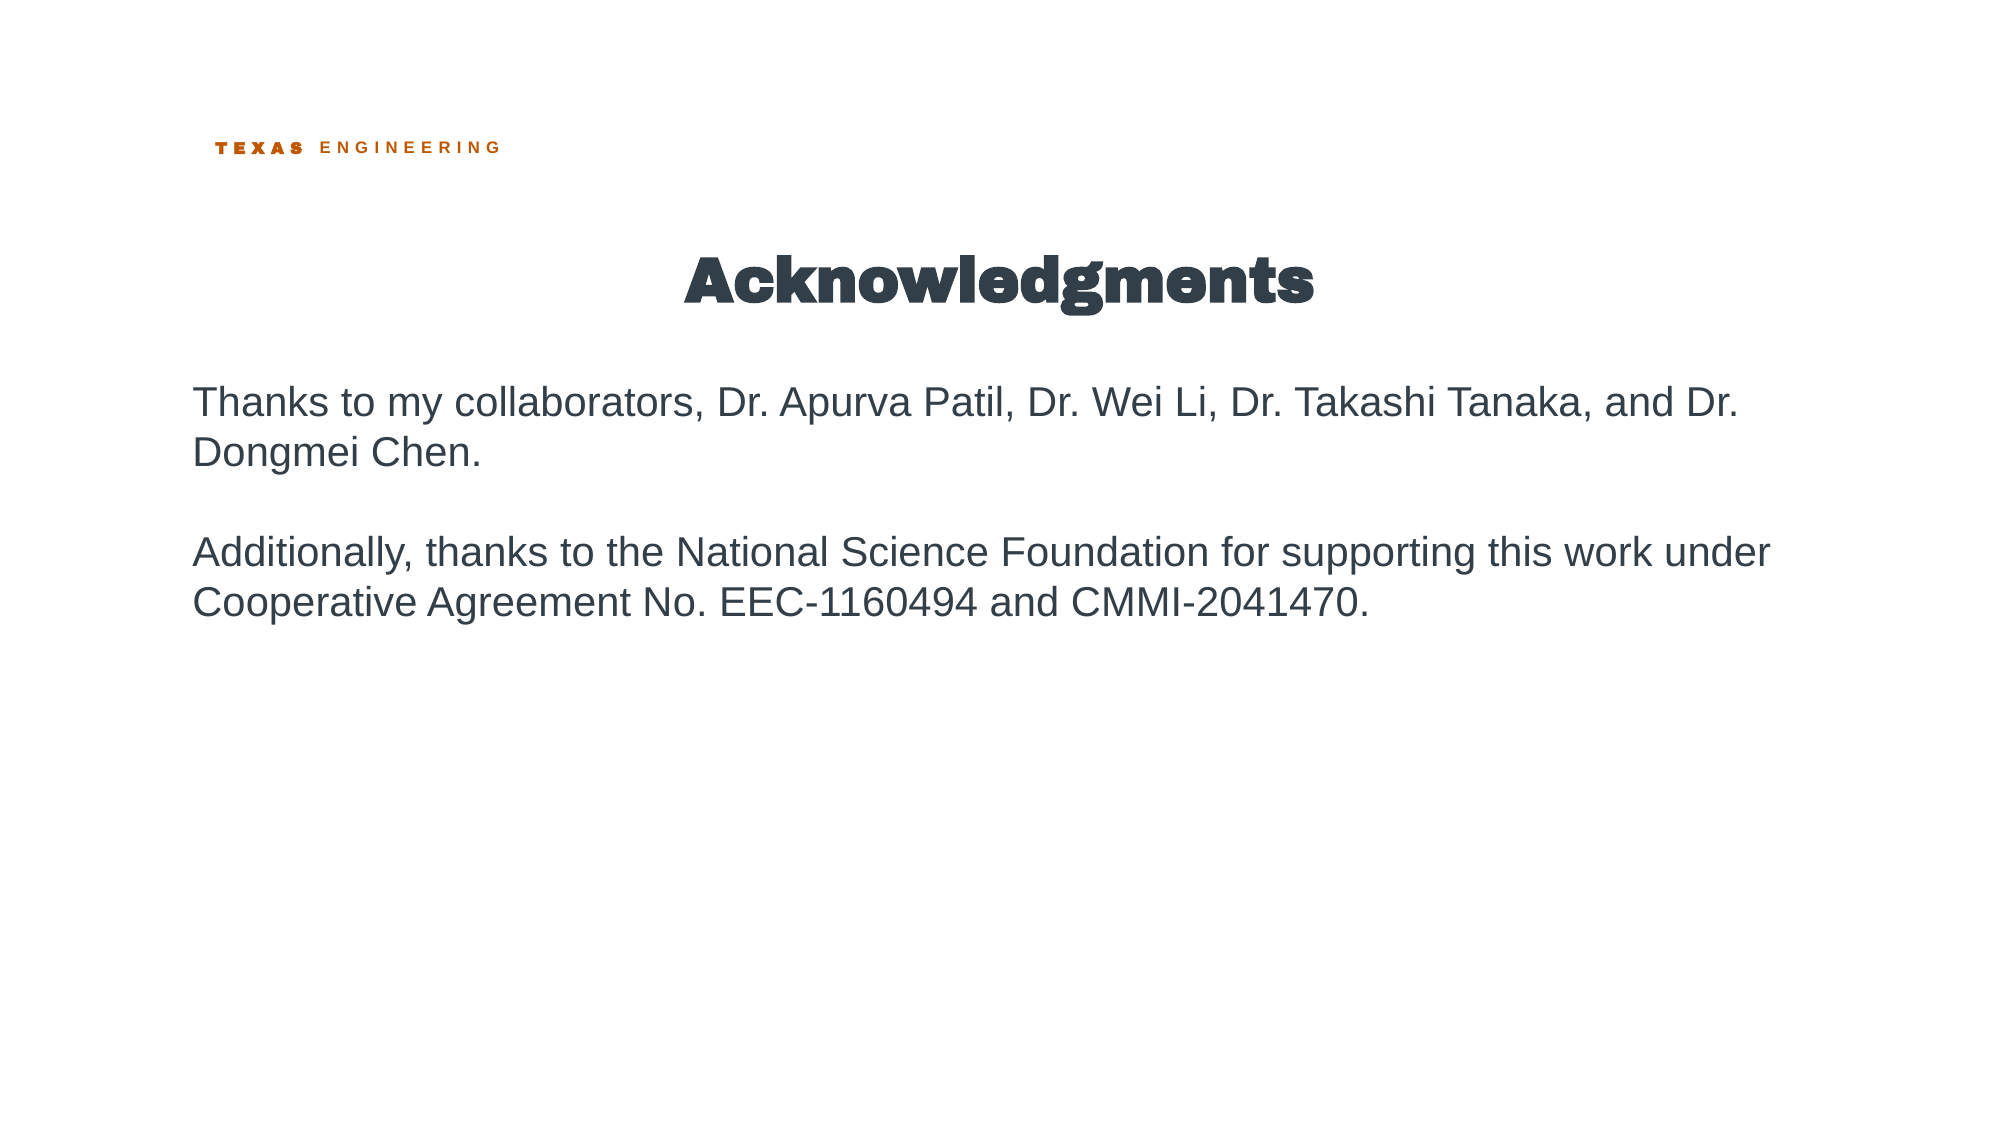

Acknowledgments
Thanks to my collaborators, Dr. Apurva Patil, Dr. Wei Li, Dr. Takashi Tanaka, and Dr. Dongmei Chen.

Additionally, thanks to the National Science Foundation for supporting this work under Cooperative Agreement No. EEC-1160494 and CMMI-2041470.